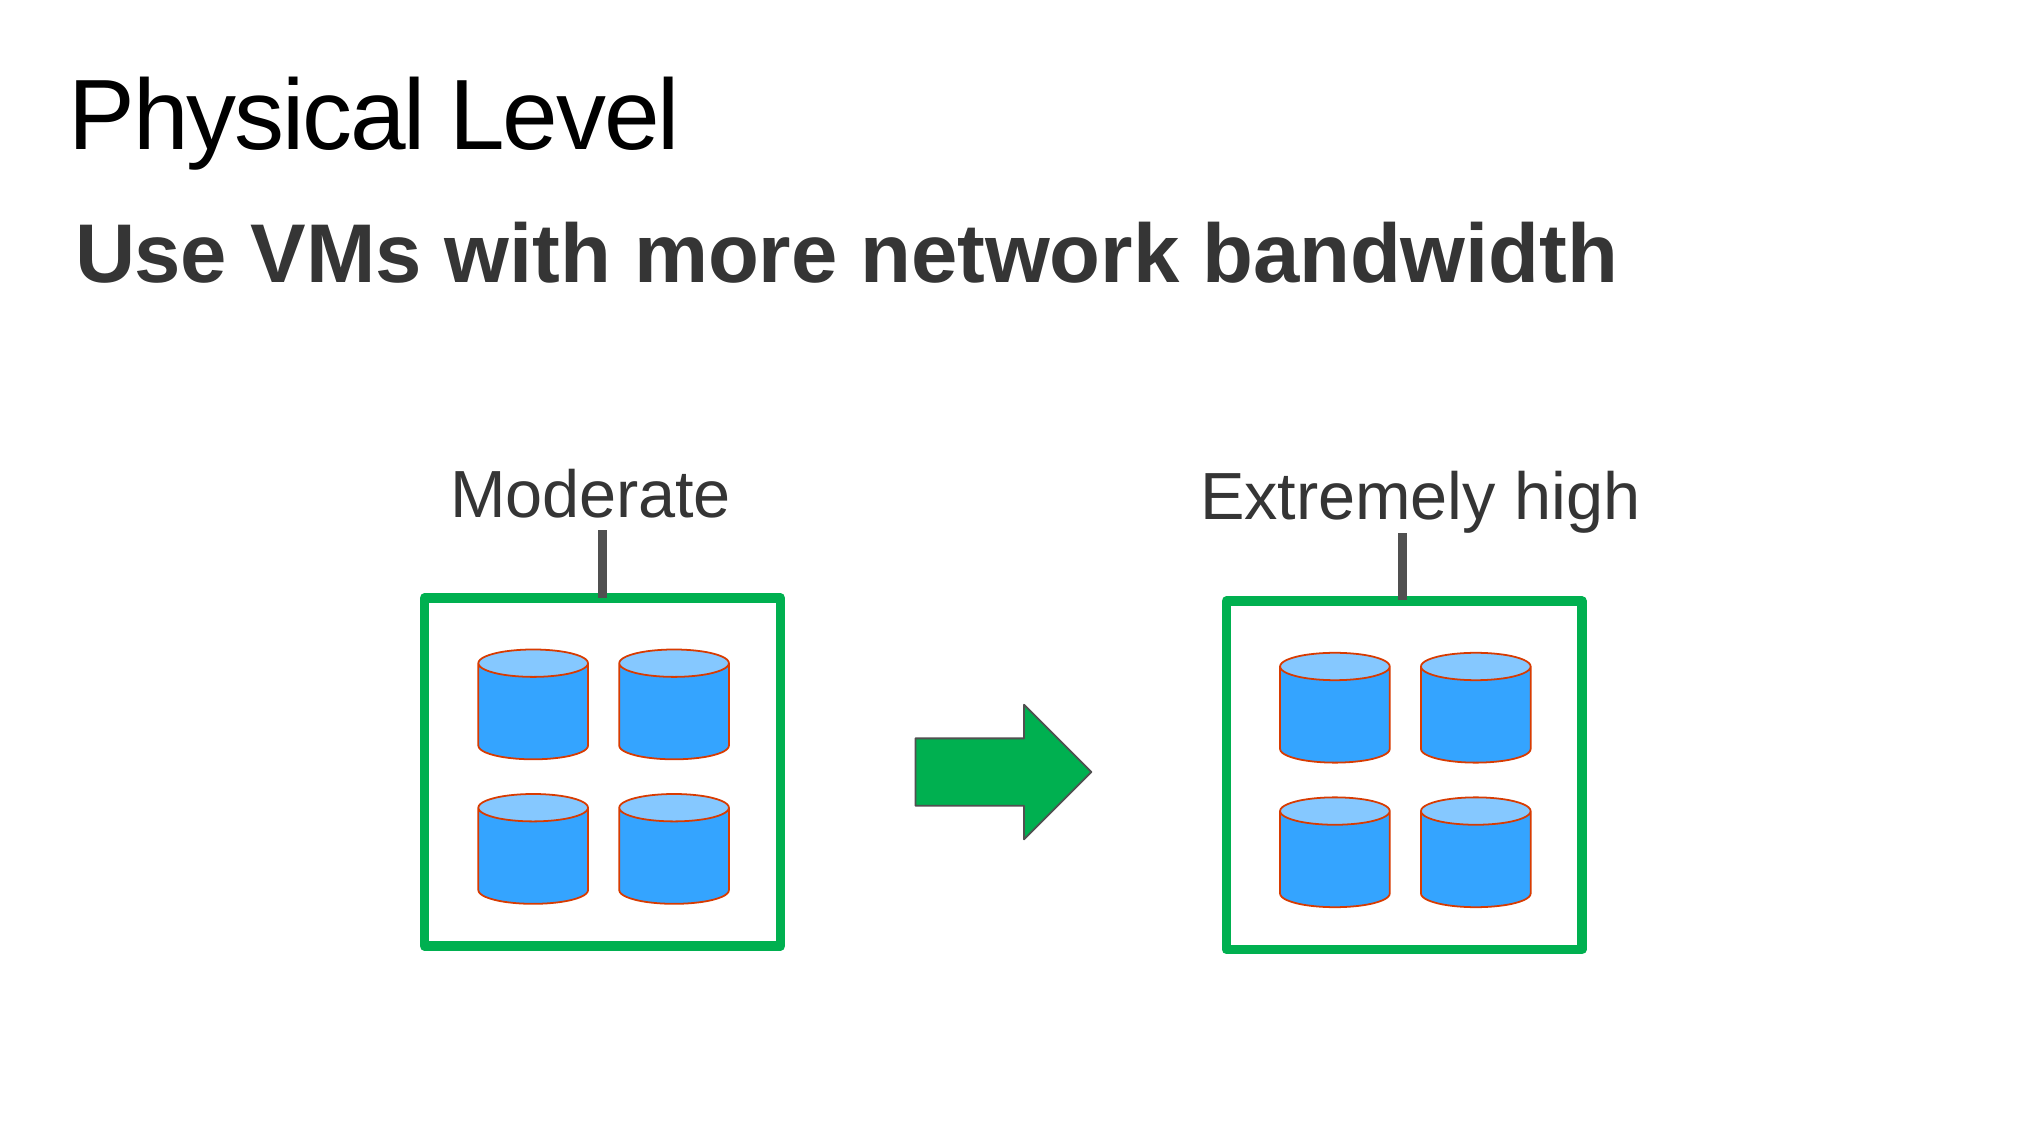

# Physical Level
Use VMs with more network bandwidth

Moderate

Extremely high